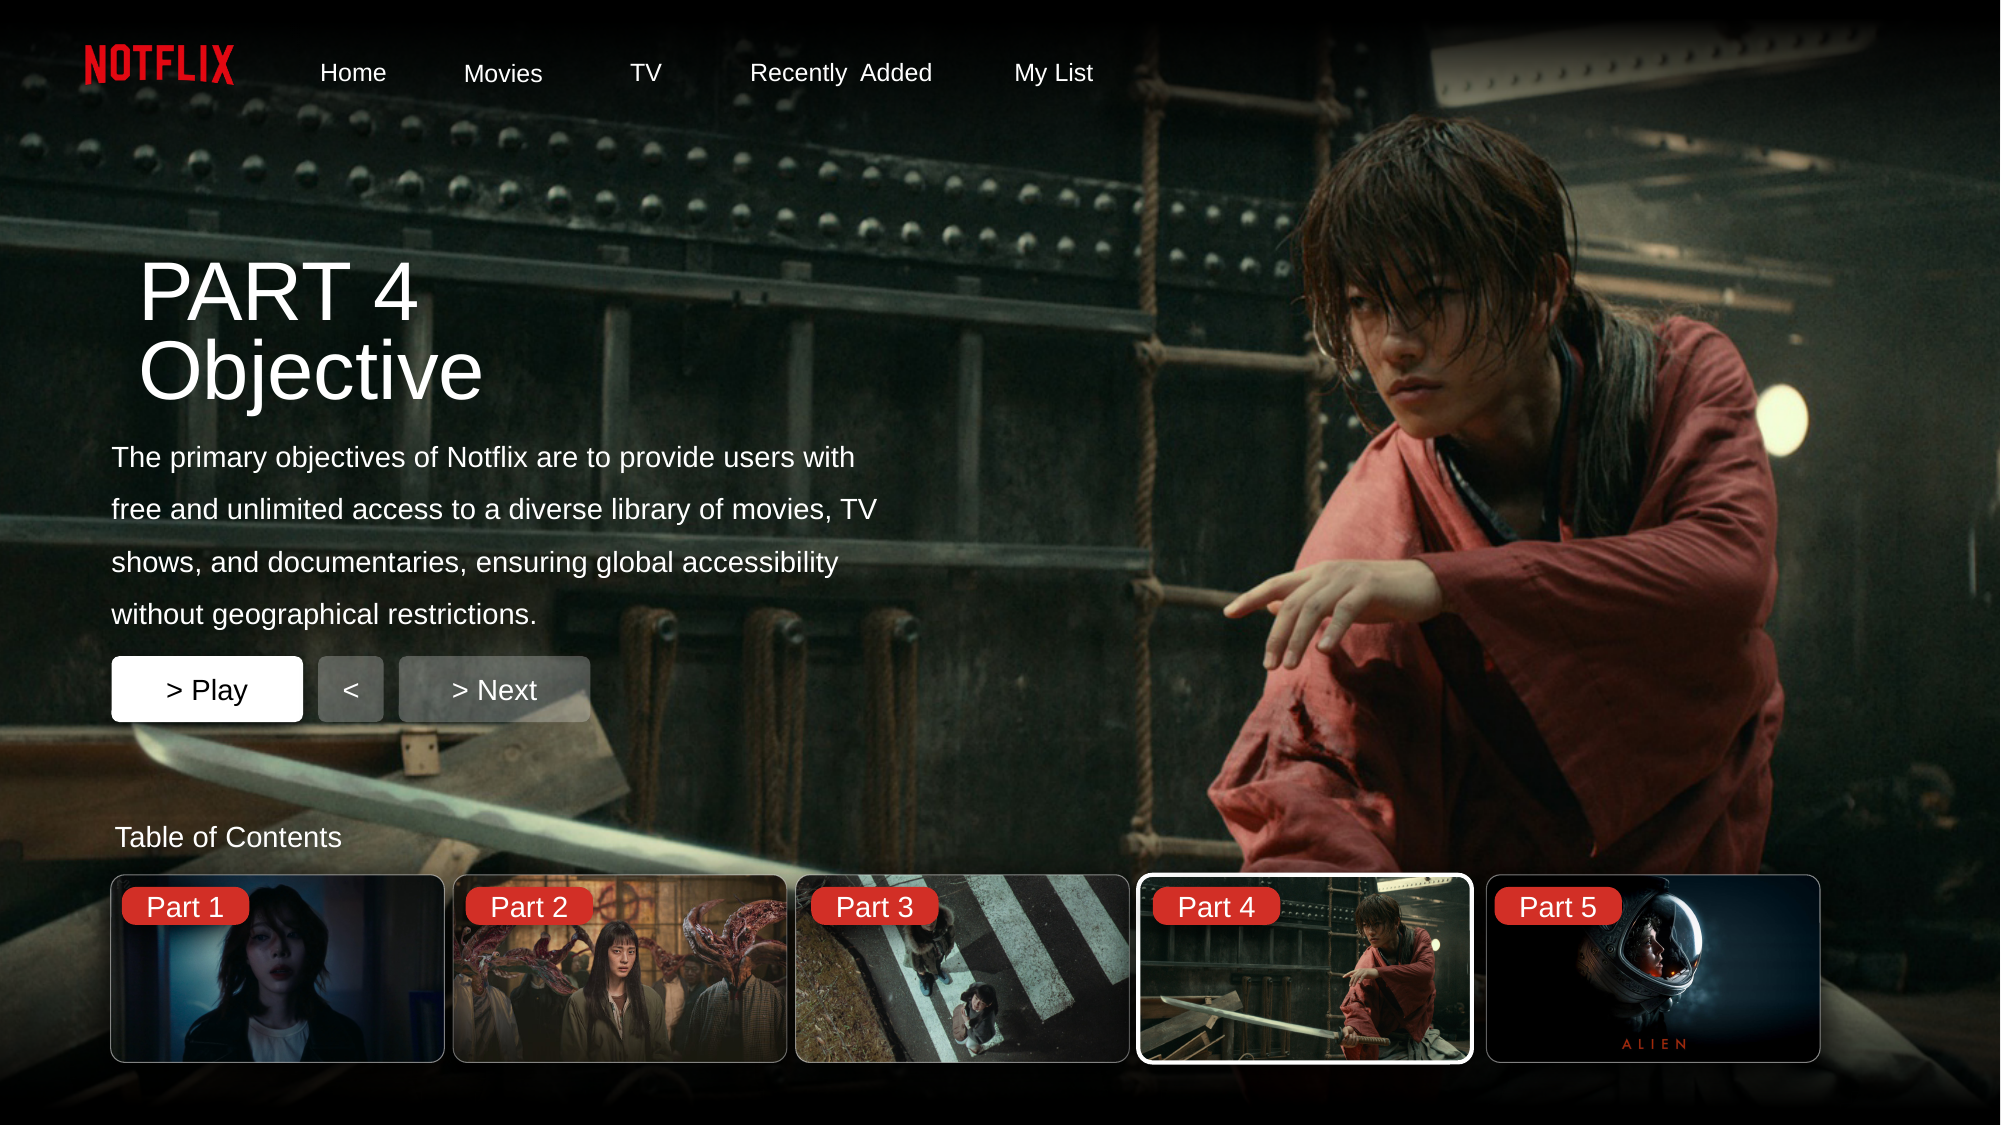

PART 4
Objective
The primary objectives of Notflix are to provide users with free and unlimited access to a diverse library of movies, TV shows, and documentaries, ensuring global accessibility without geographical restrictions.
> Play
<
> Next